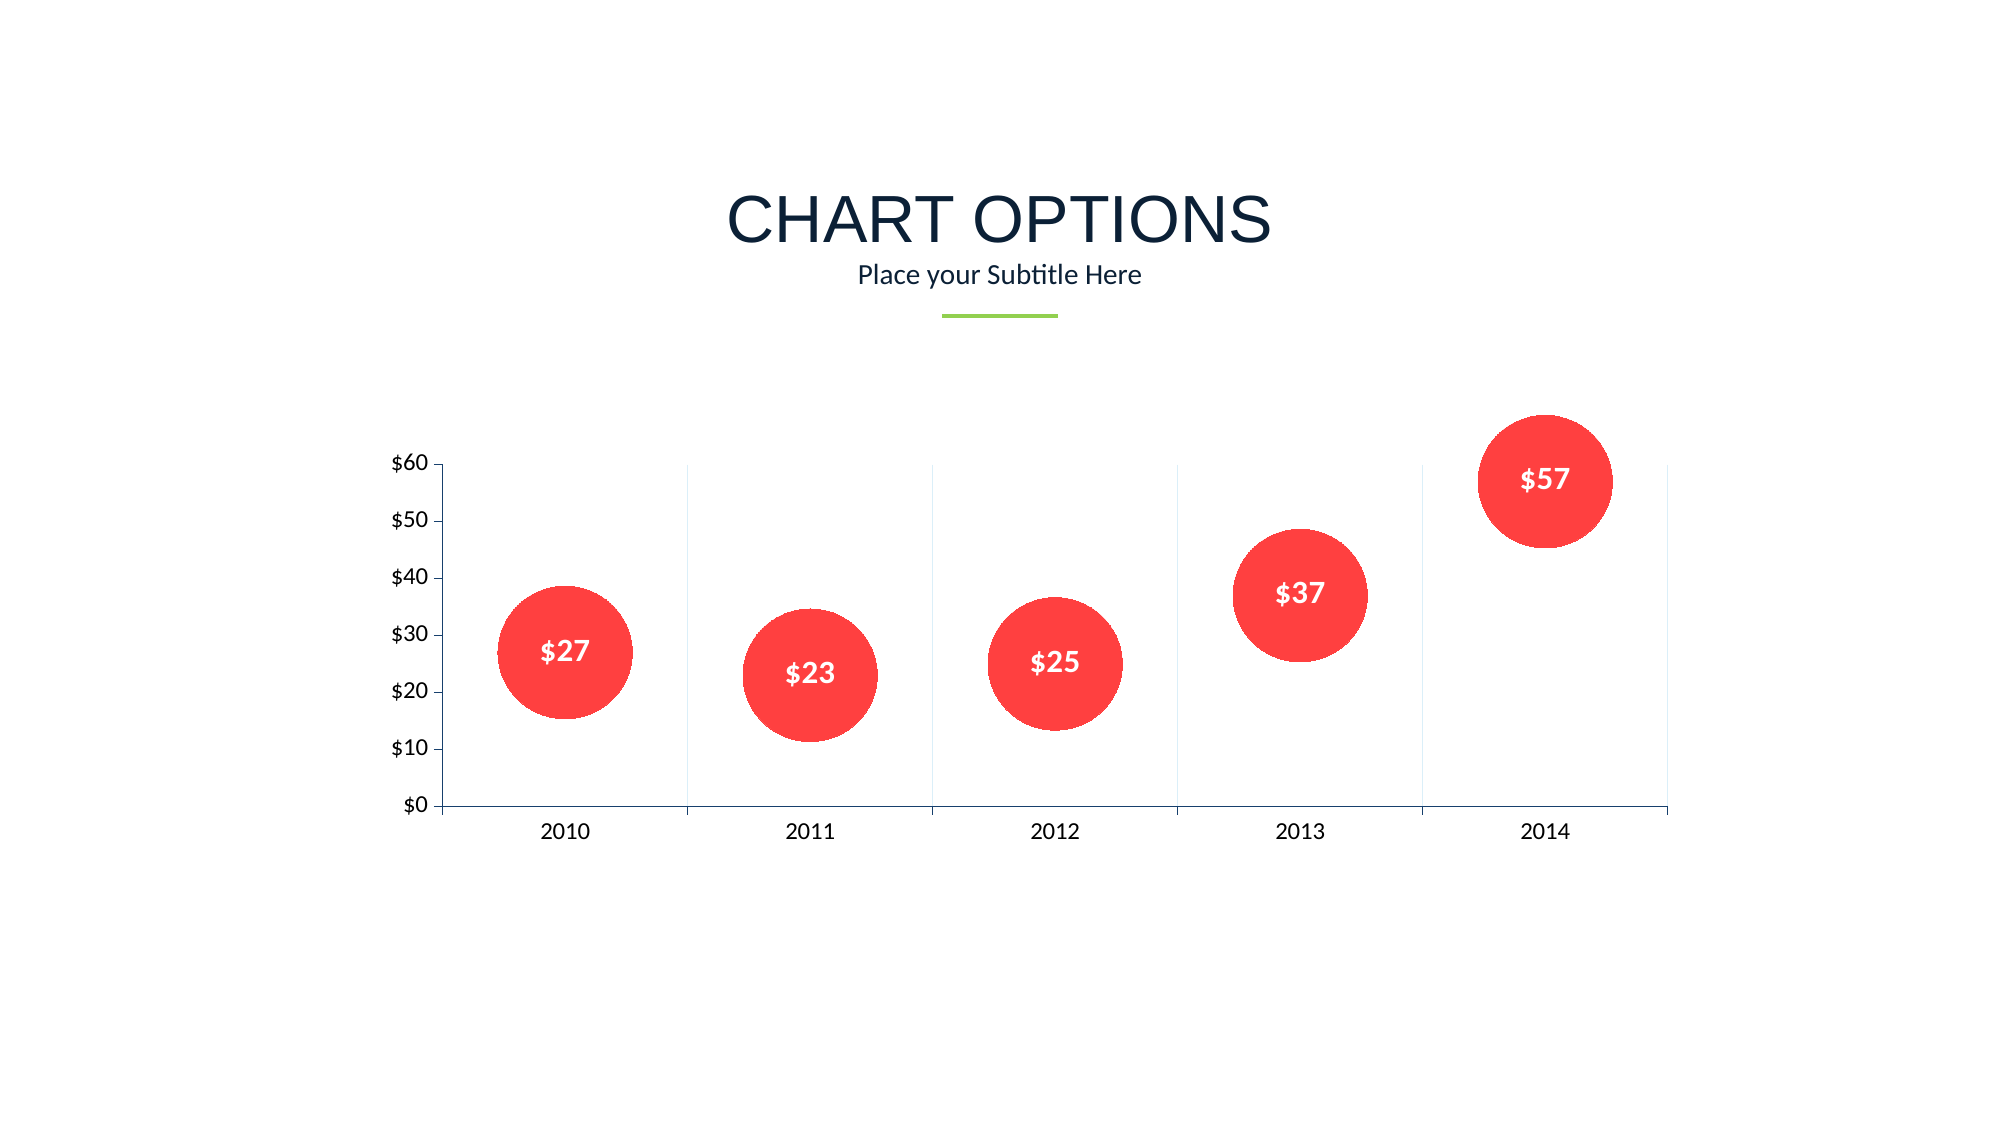

CHART OPTIONS
Place your Subtitle Here

### Chart

| Category | Column1 |
|---|---|
| 2010 | 27.0 |
| 2011 | 23.0 |
| 2012 | 25.0 |
| 2013 | 37.0 |
| 2014 | 57.0 |